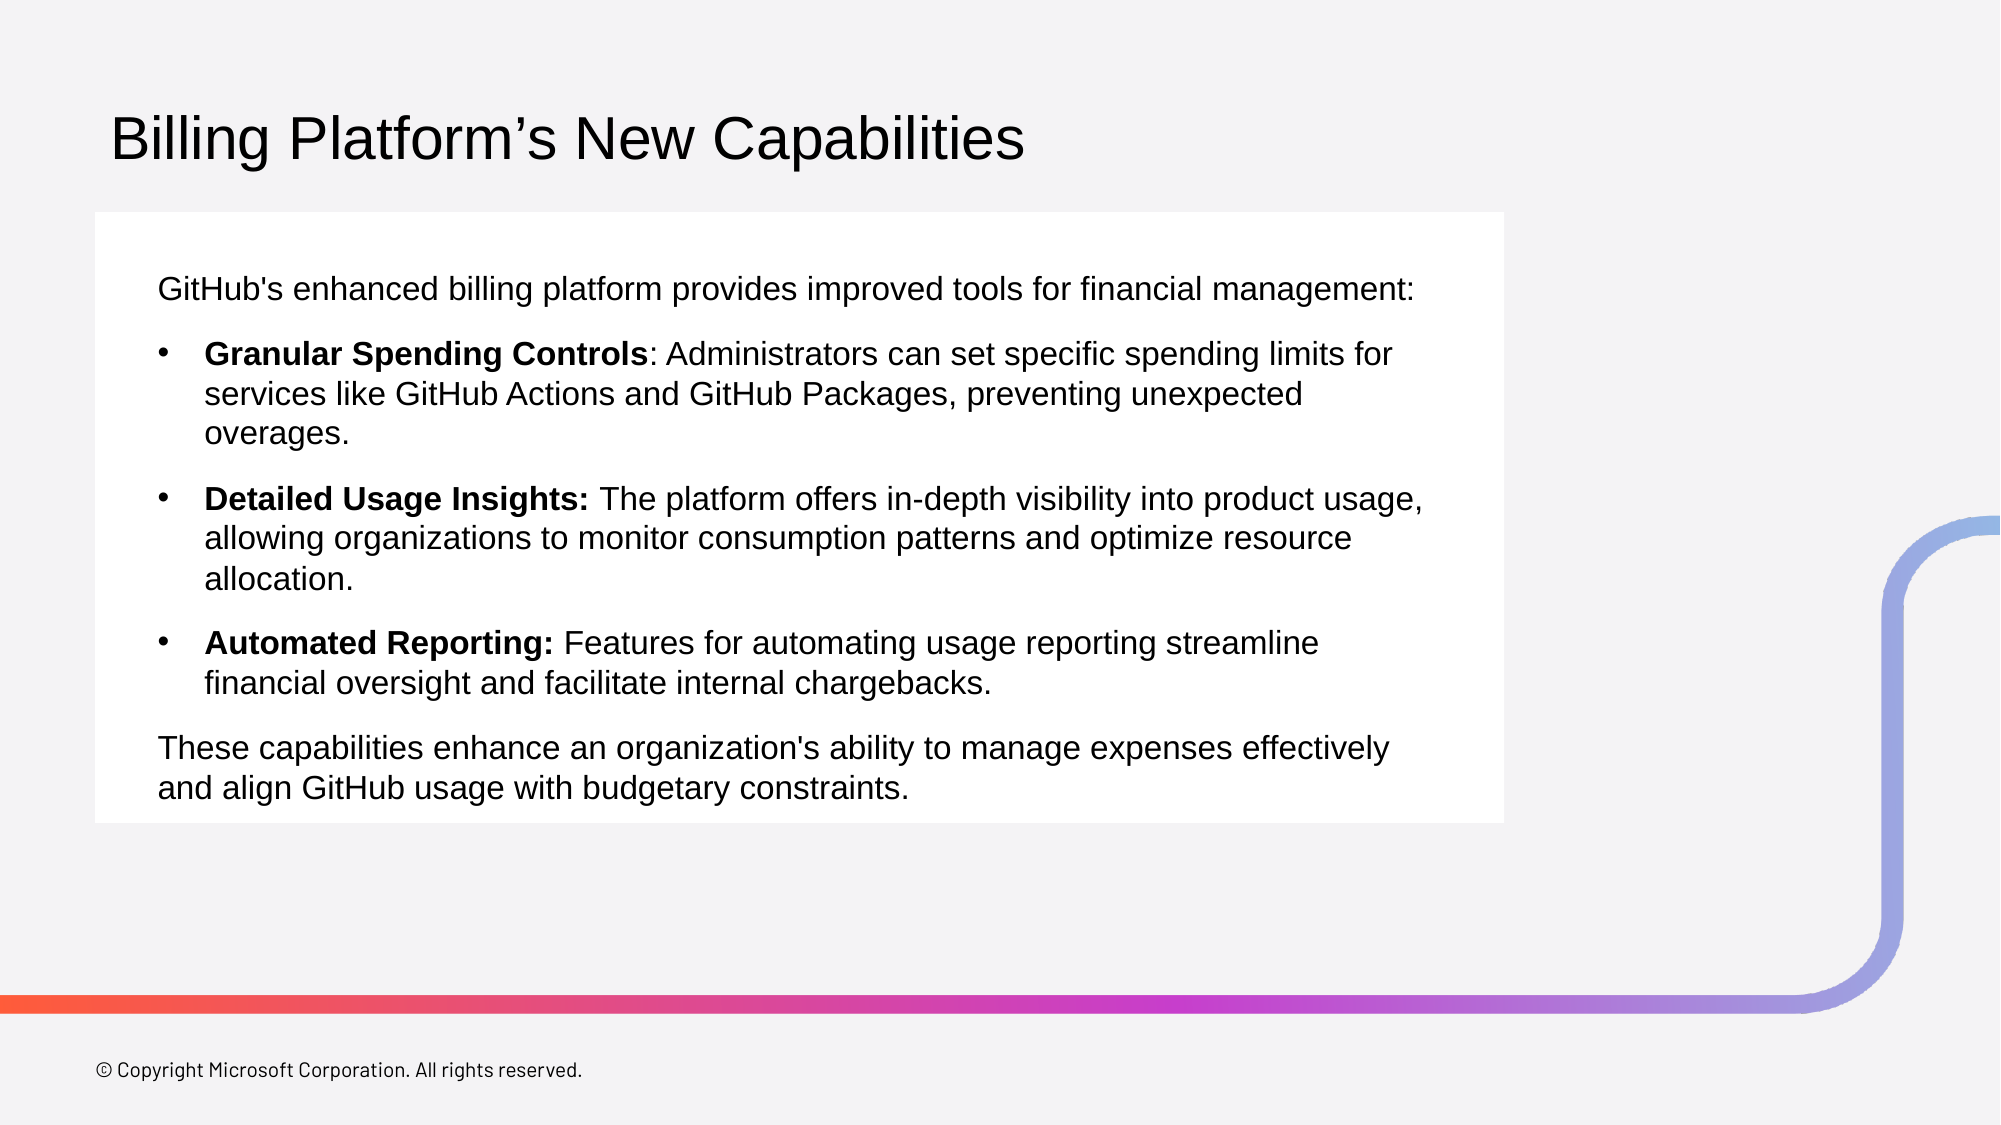

# Billing Platform’s New Capabilities

GitHub's enhanced billing platform provides improved tools for financial management:
Granular Spending Controls: Administrators can set specific spending limits for services like GitHub Actions and GitHub Packages, preventing unexpected overages.
Detailed Usage Insights: The platform offers in-depth visibility into product usage, allowing organizations to monitor consumption patterns and optimize resource allocation.
Automated Reporting: Features for automating usage reporting streamline financial oversight and facilitate internal chargebacks.
These capabilities enhance an organization's ability to manage expenses effectively and align GitHub usage with budgetary constraints.
© Copyright Microsoft Corporation. All rights reserved.